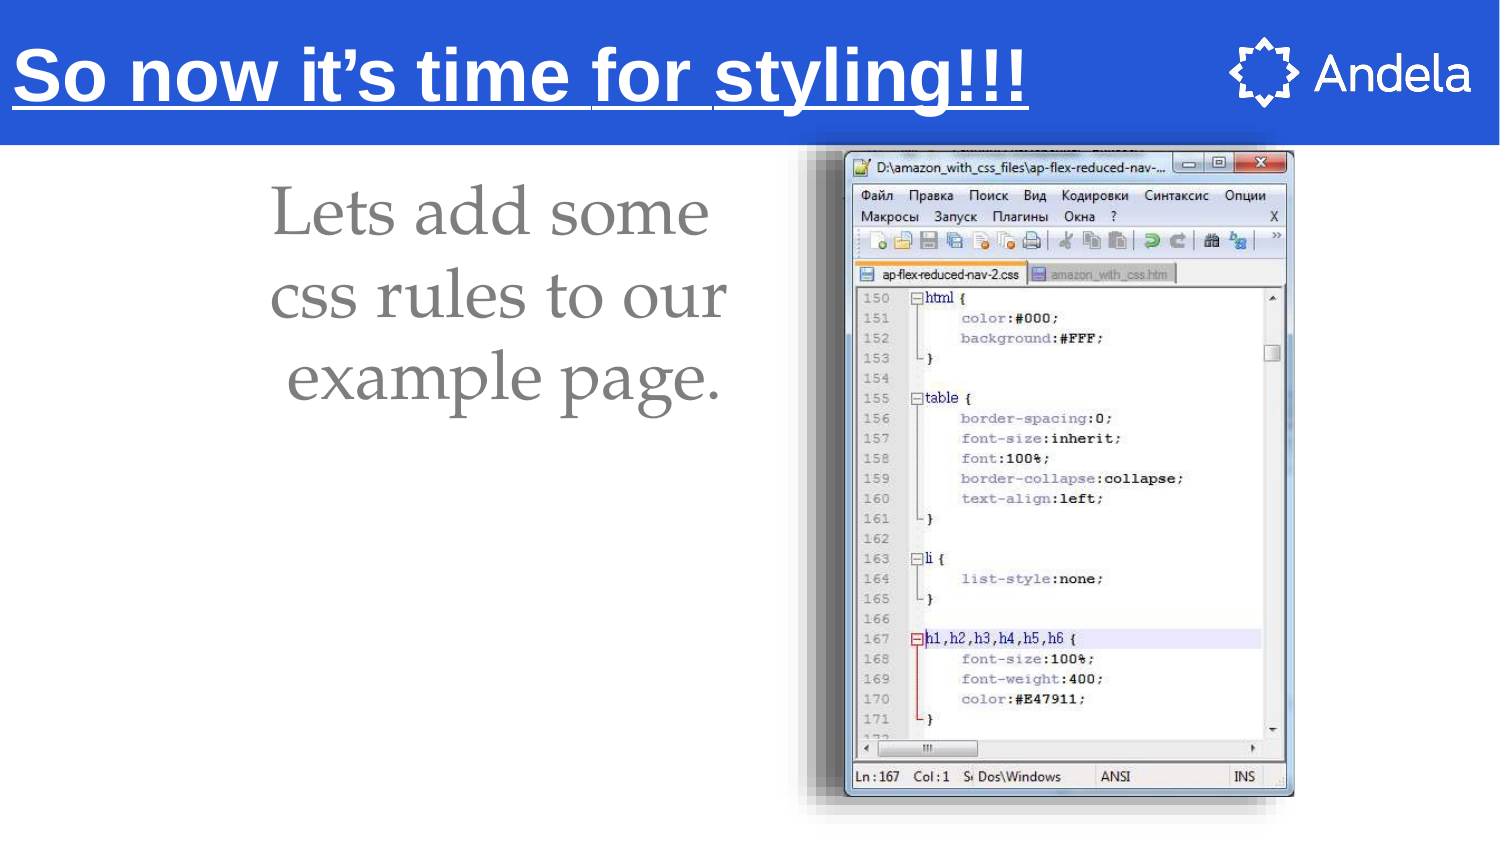

So now it’s time for styling!!!

Lets add some  css rules to our  example page.